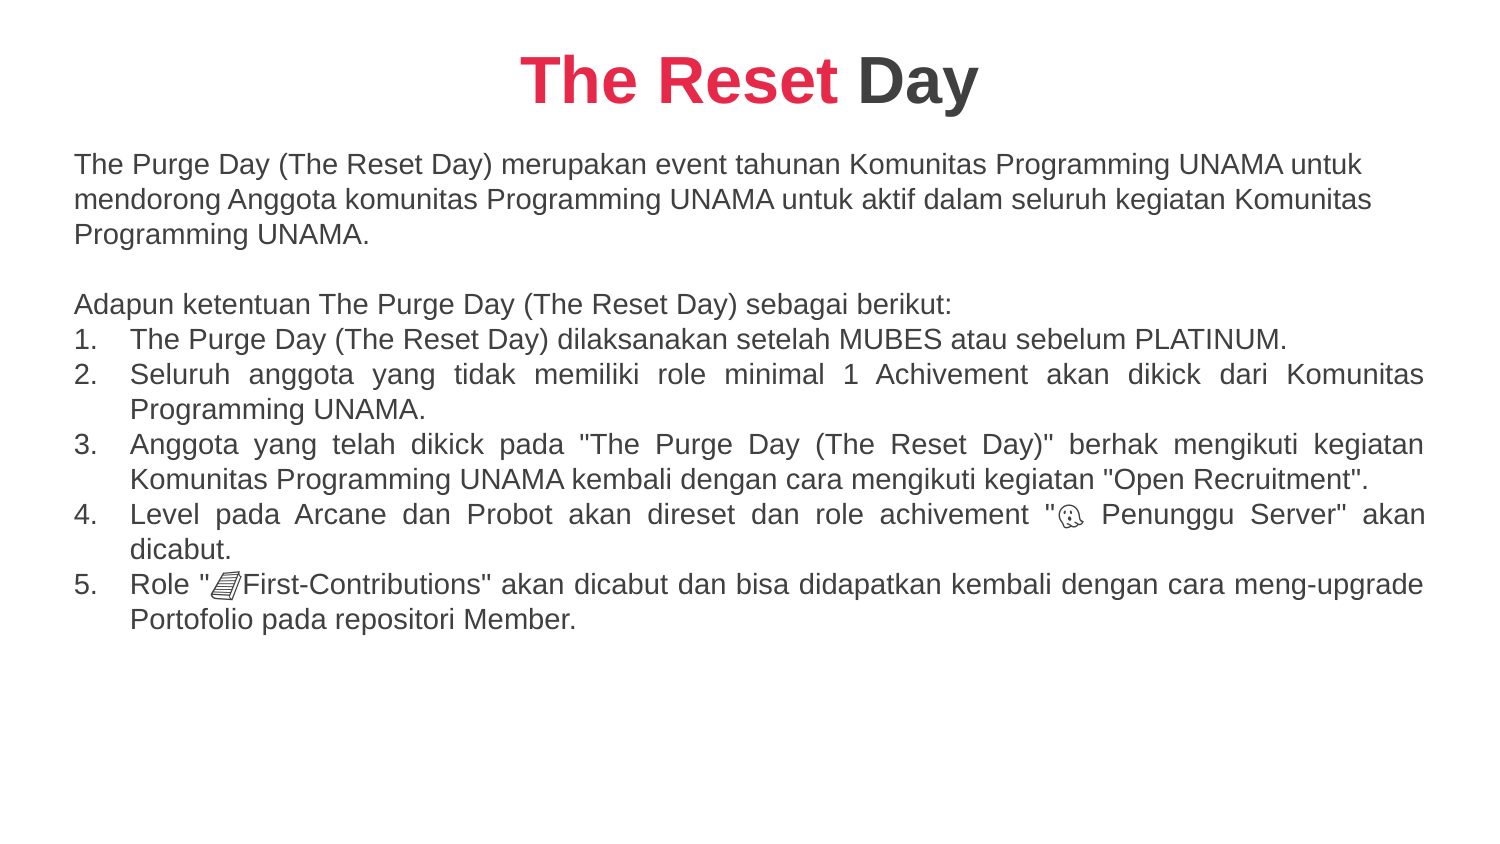

The Reset Day

The Purge Day (The Reset Day) merupakan event tahunan Komunitas Programming UNAMA untuk mendorong Anggota komunitas Programming UNAMA untuk aktif dalam seluruh kegiatan Komunitas Programming UNAMA.

Adapun ketentuan The Purge Day (The Reset Day) sebagai berikut:
The Purge Day (The Reset Day) dilaksanakan setelah MUBES atau sebelum PLATINUM.
Seluruh anggota yang tidak memiliki role minimal 1 Achivement akan dikick dari Komunitas Programming UNAMA.
Anggota yang telah dikick pada "The Purge Day (The Reset Day)" berhak mengikuti kegiatan Komunitas Programming UNAMA kembali dengan cara mengikuti kegiatan "Open Recruitment".
Level pada Arcane dan Probot akan direset dan role achivement "👻 Penunggu Server" akan dicabut.
Role "📘First-Contributions" akan dicabut dan bisa didapatkan kembali dengan cara meng-upgrade Portofolio pada repositori Member.